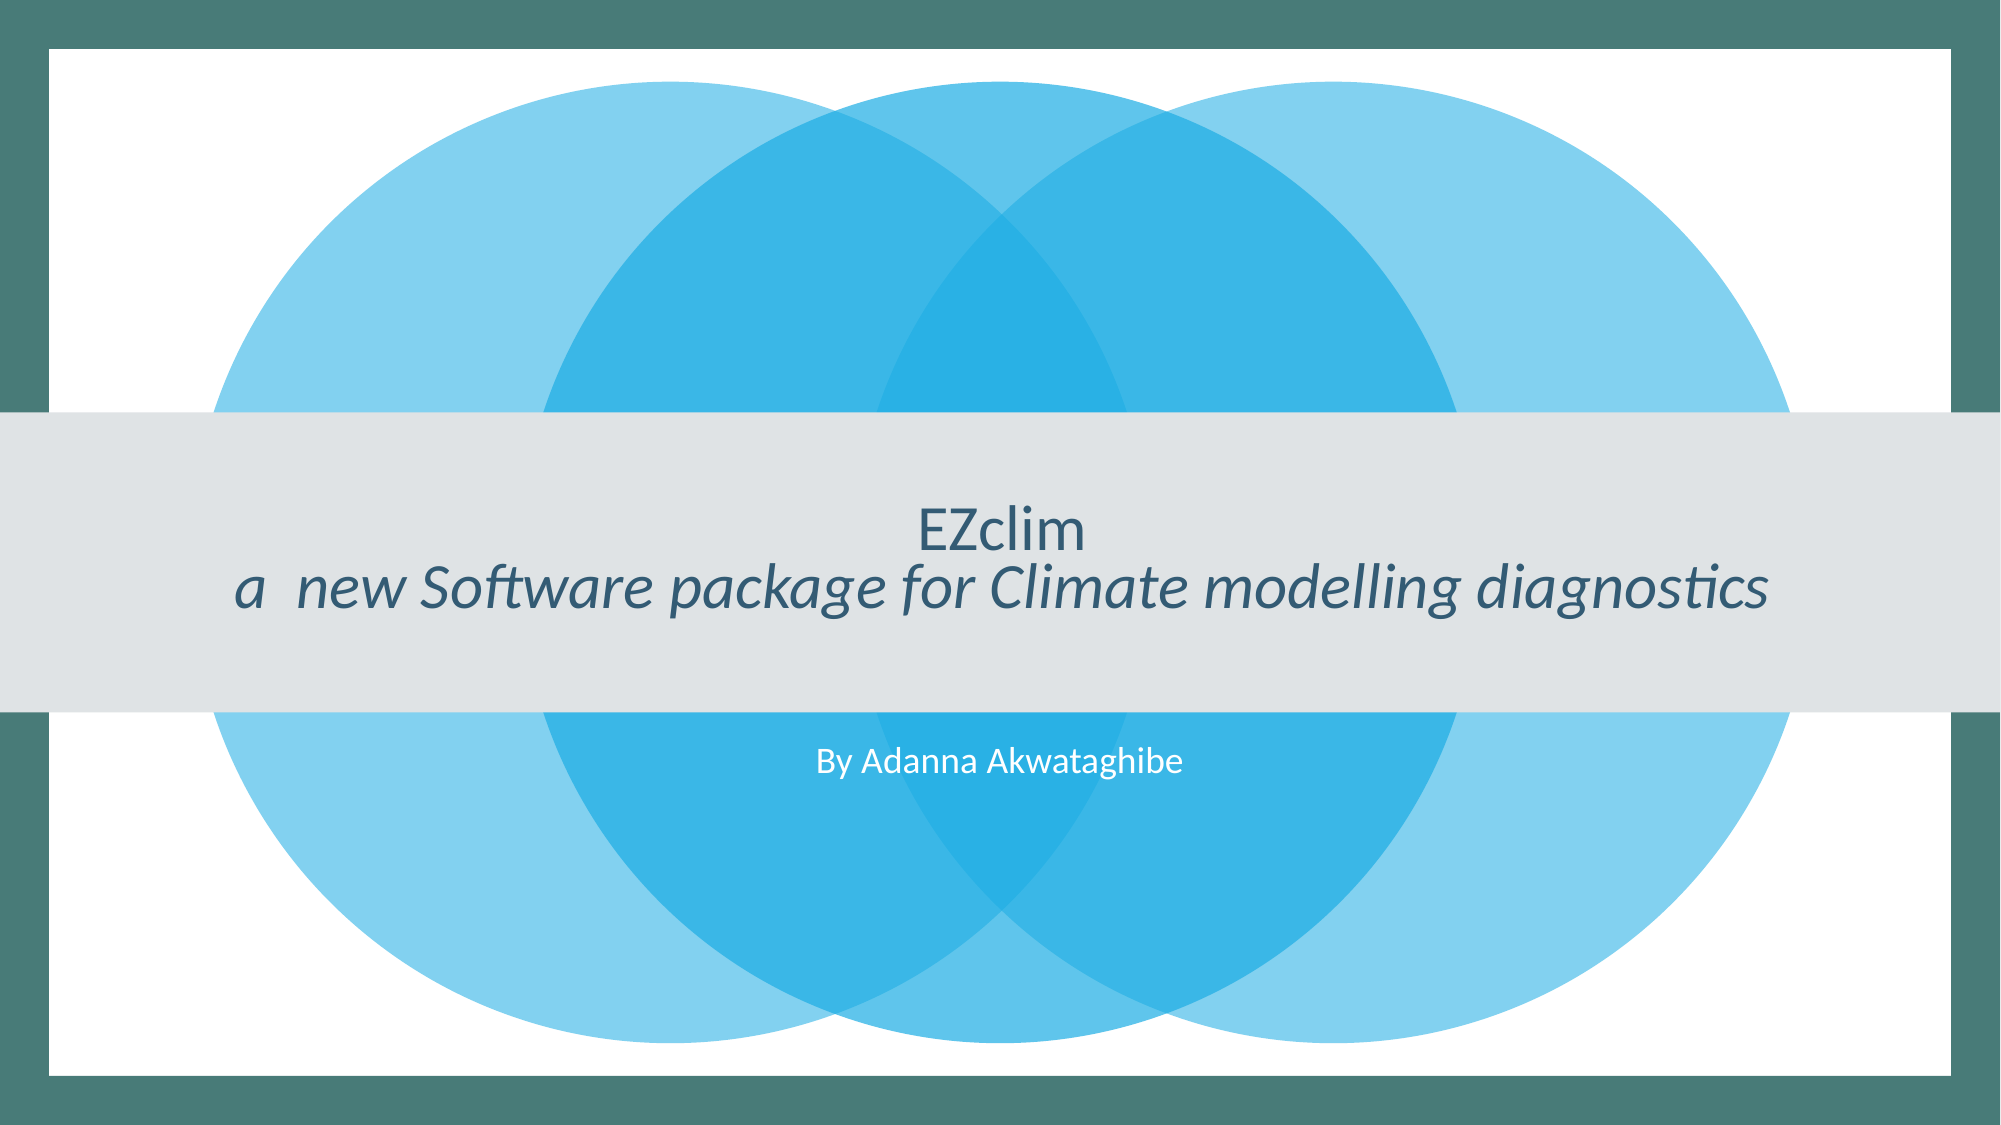

EZclim
a  new Software package for Climate modelling diagnostics
By Adanna Akwataghibe